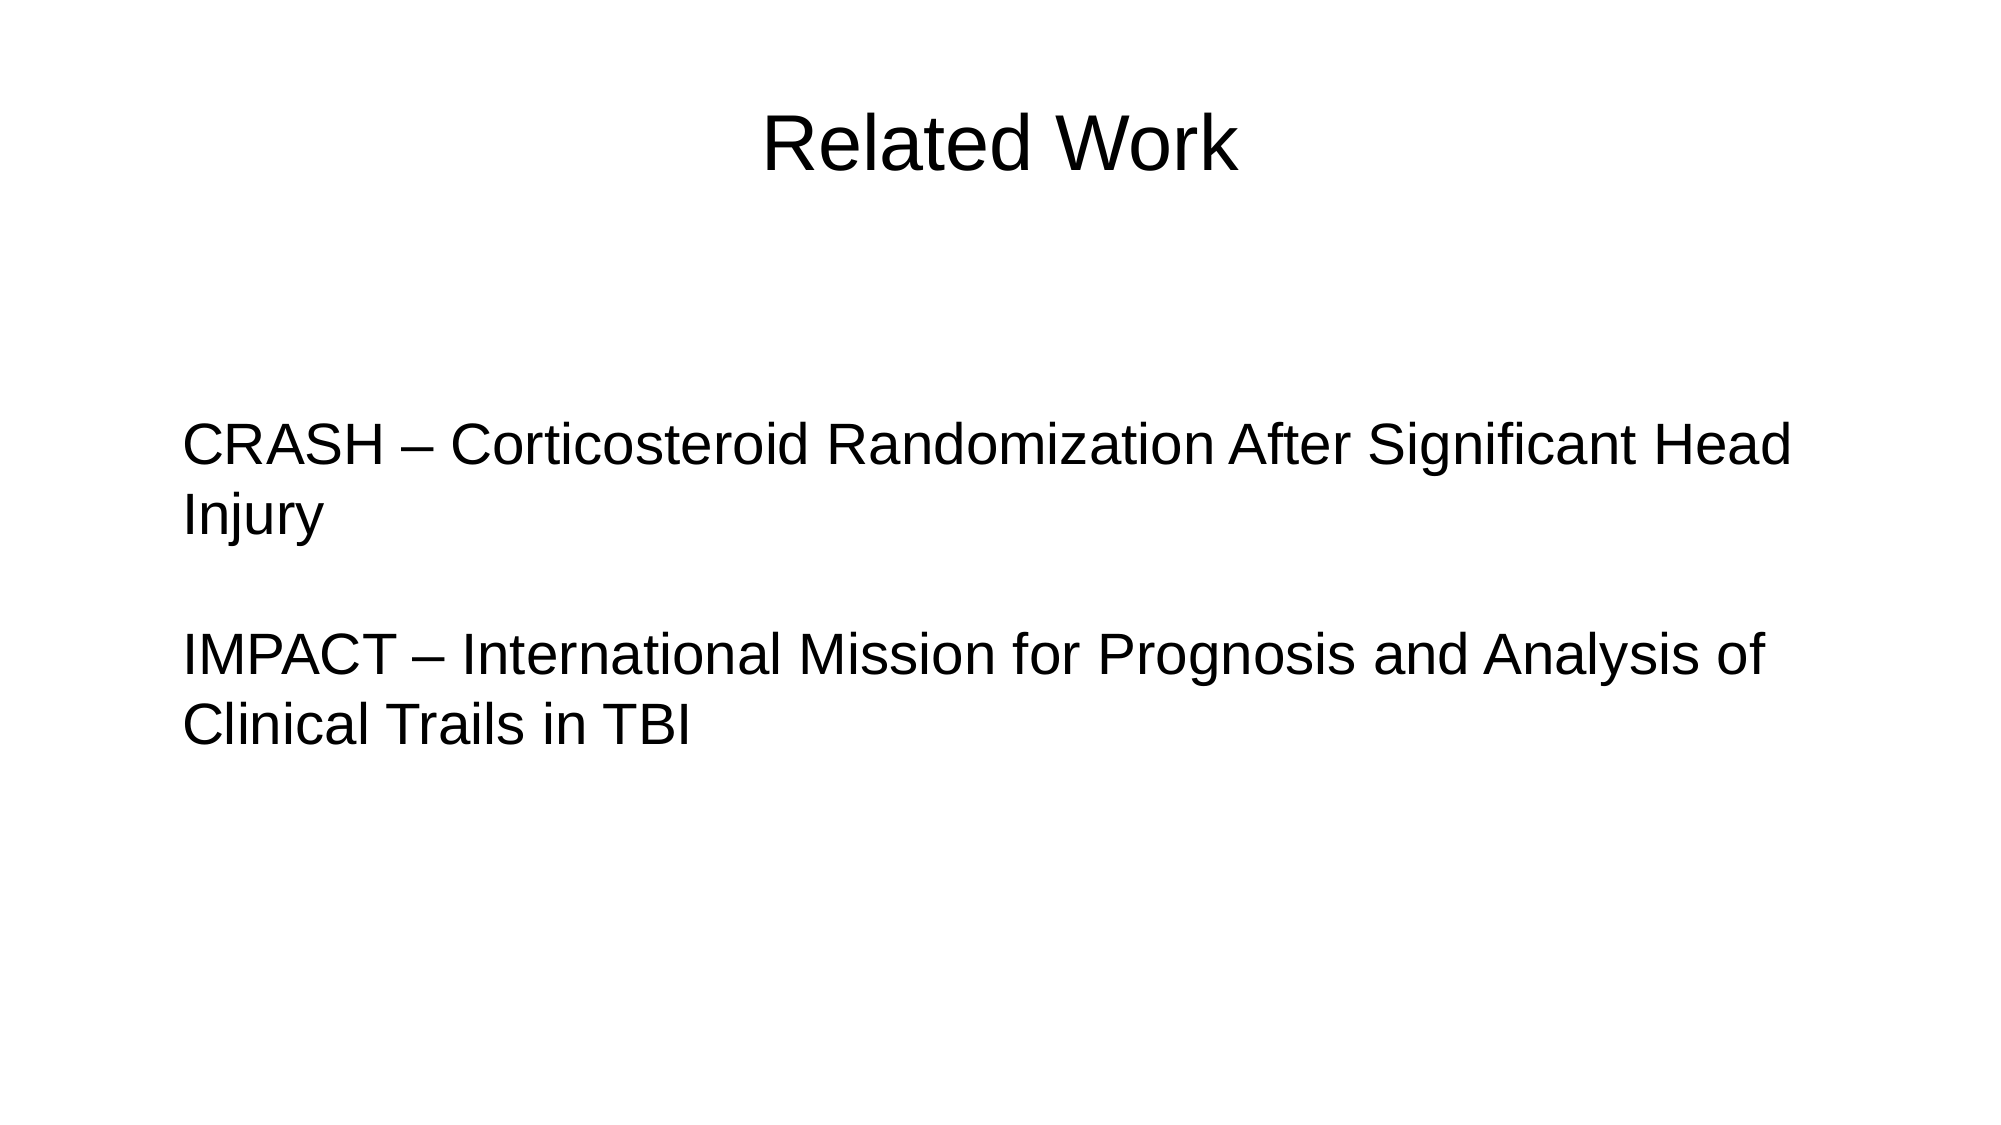

# Related Work

CRASH – Corticosteroid Randomization After Significant Head Injury

IMPACT – International Mission for Prognosis and Analysis of Clinical Trails in TBI